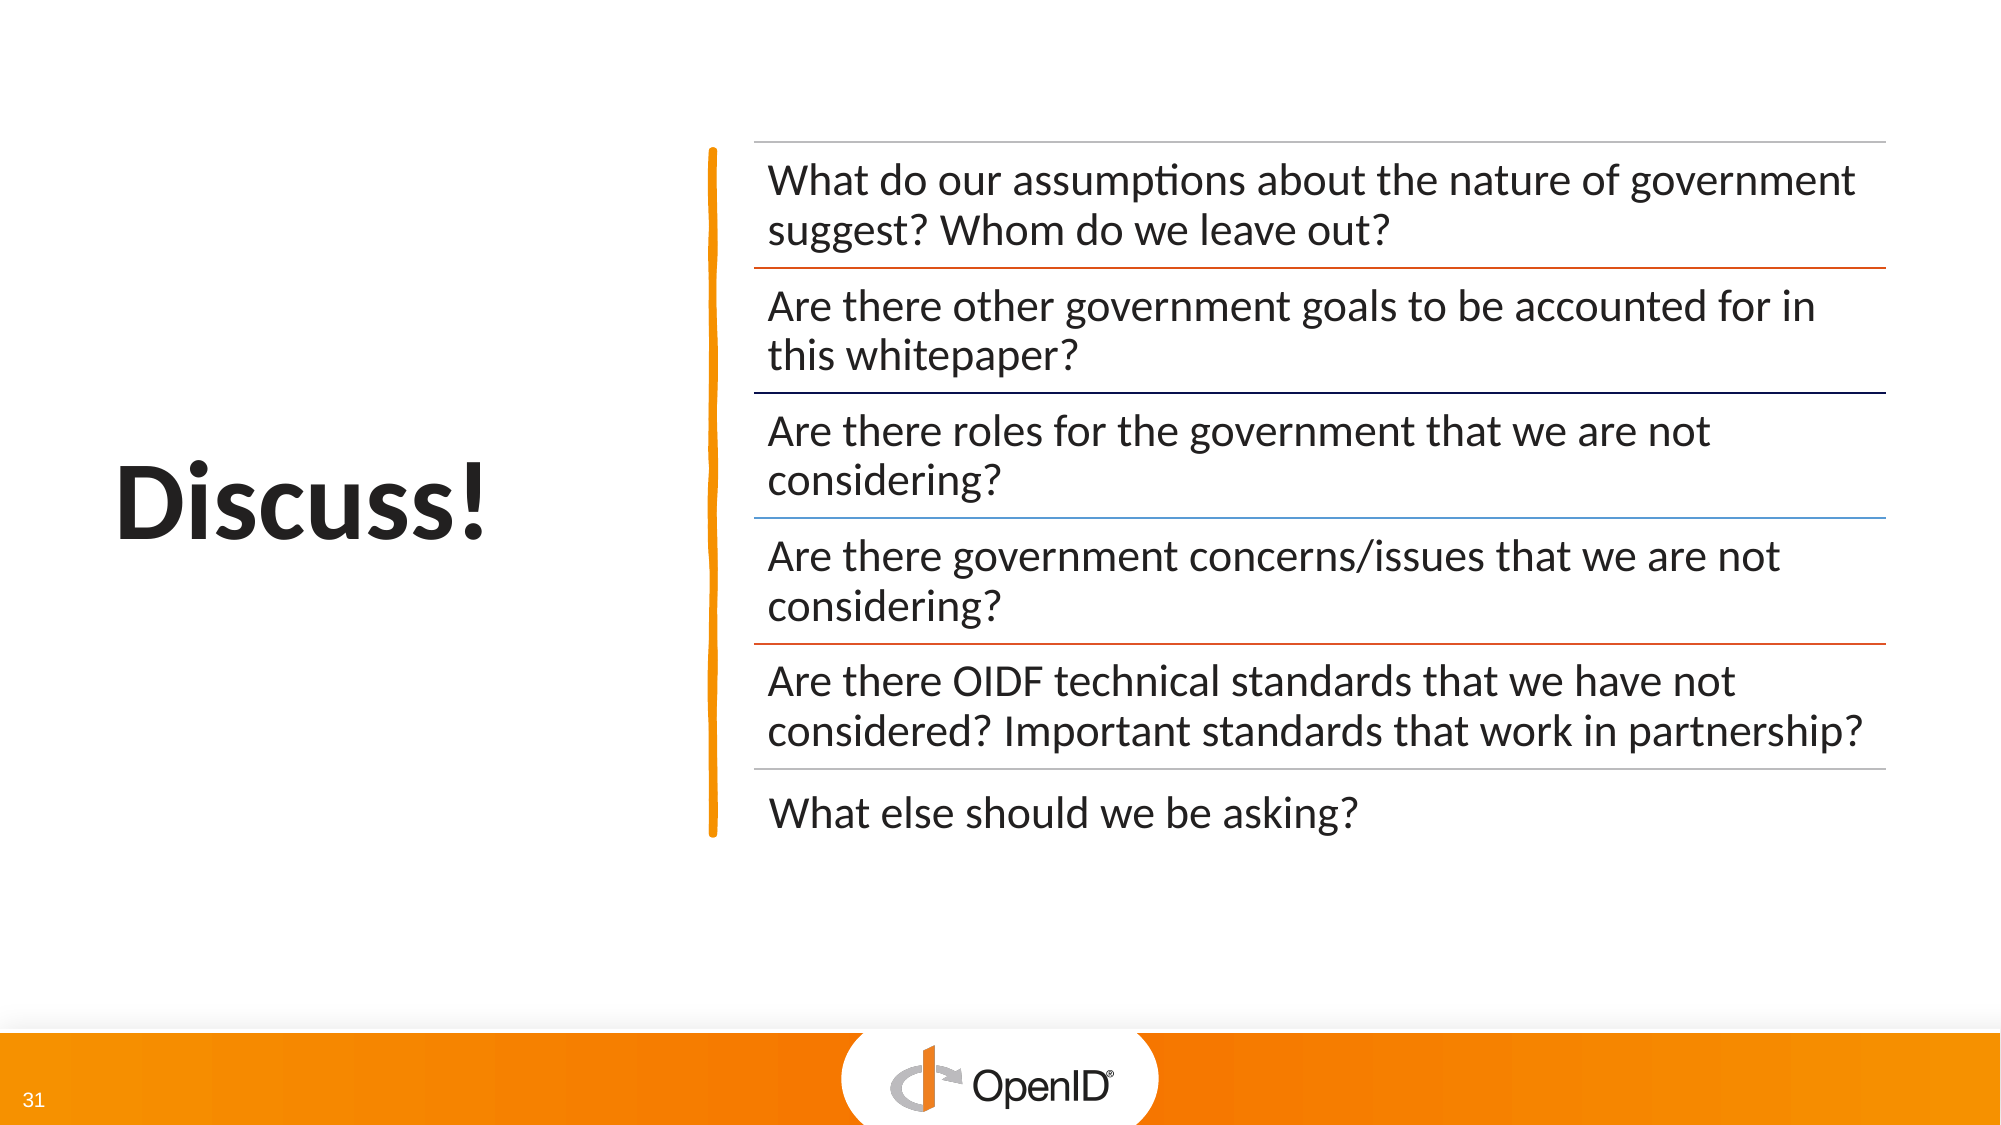

# Discuss!

What do our assumptions about the nature of government suggest? Whom do we leave out?

Are there other government goals to be accounted for in this whitepaper?

Are there roles for the government that we are not considering?

Are there government concerns/issues that we are not considering?

Are there OIDF technical standards that we have not considered? Important standards that work in partnership?

What else should we be asking?